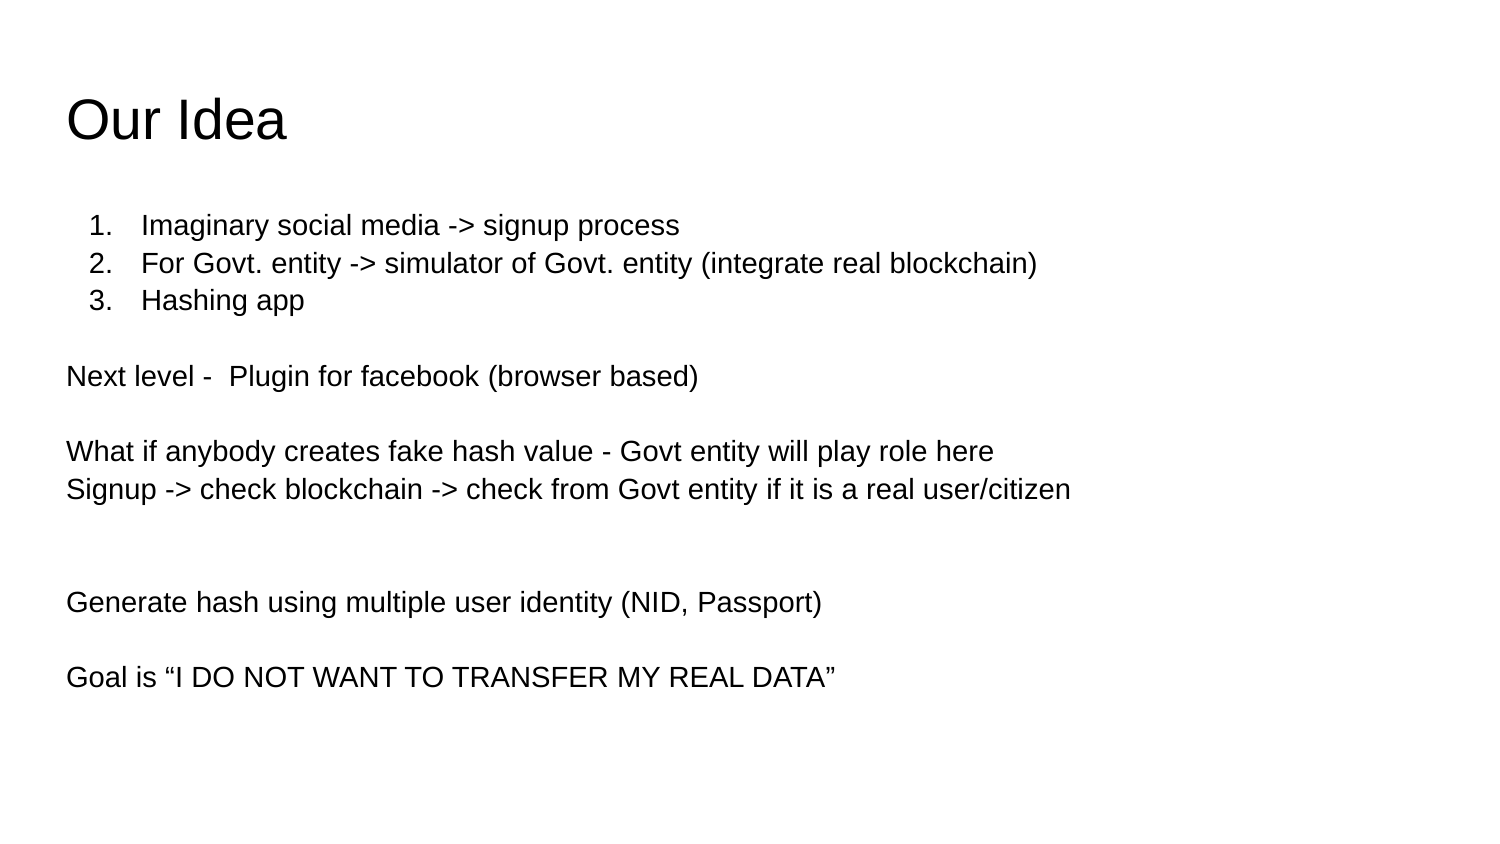

# Our Idea
Imaginary social media -> signup process
For Govt. entity -> simulator of Govt. entity (integrate real blockchain)
Hashing app

Next level -  Plugin for facebook (browser based)

What if anybody creates fake hash value - Govt entity will play role here
Signup -> check blockchain -> check from Govt entity if it is a real user/citizen

Generate hash using multiple user identity (NID, Passport)

Goal is “I DO NOT WANT TO TRANSFER MY REAL DATA”